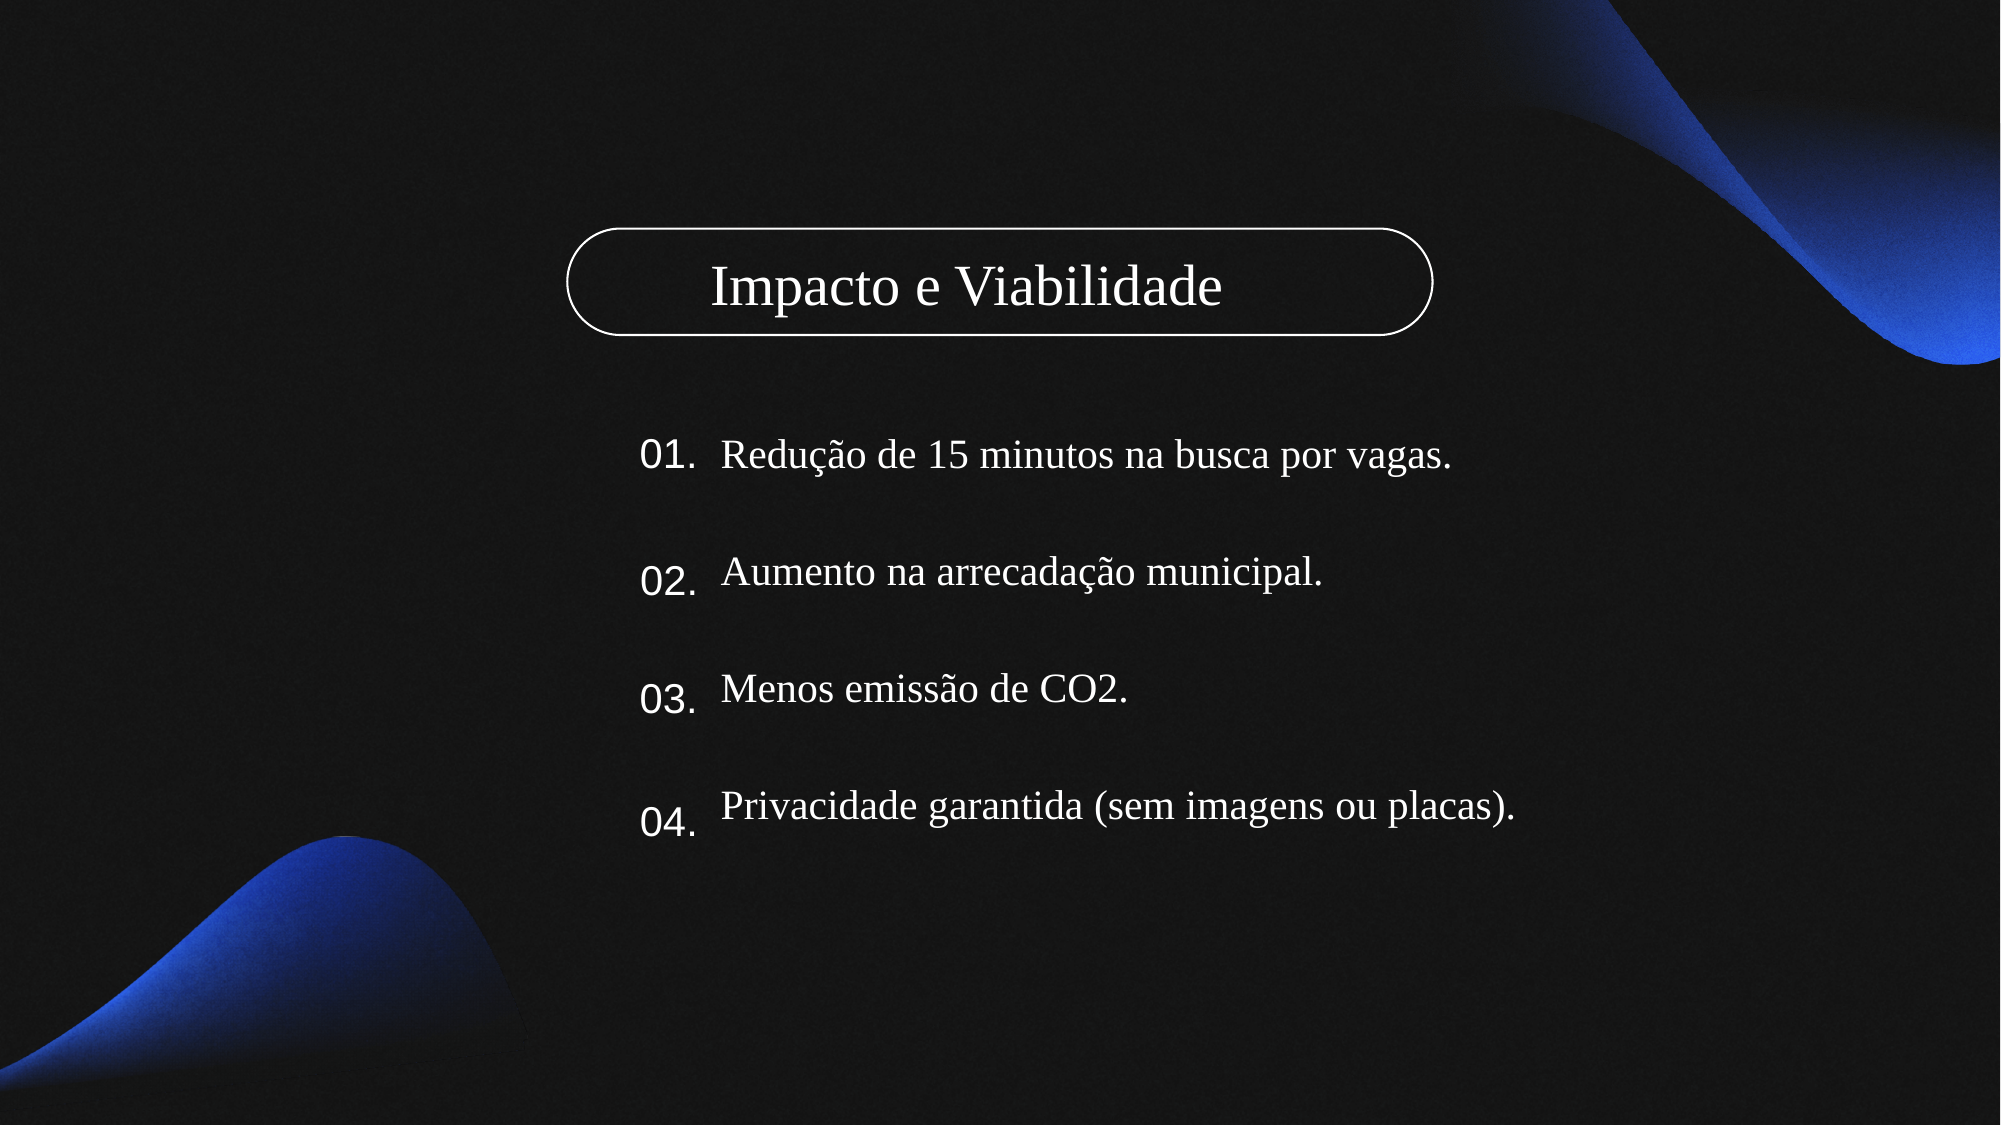

Impacto e Viabilidade

01.
Redução de 15 minutos na busca por vagas.

Aumento na arrecadação municipal.

Menos emissão de CO2.

Privacidade garantida (sem imagens ou placas).

02.
03.
04.